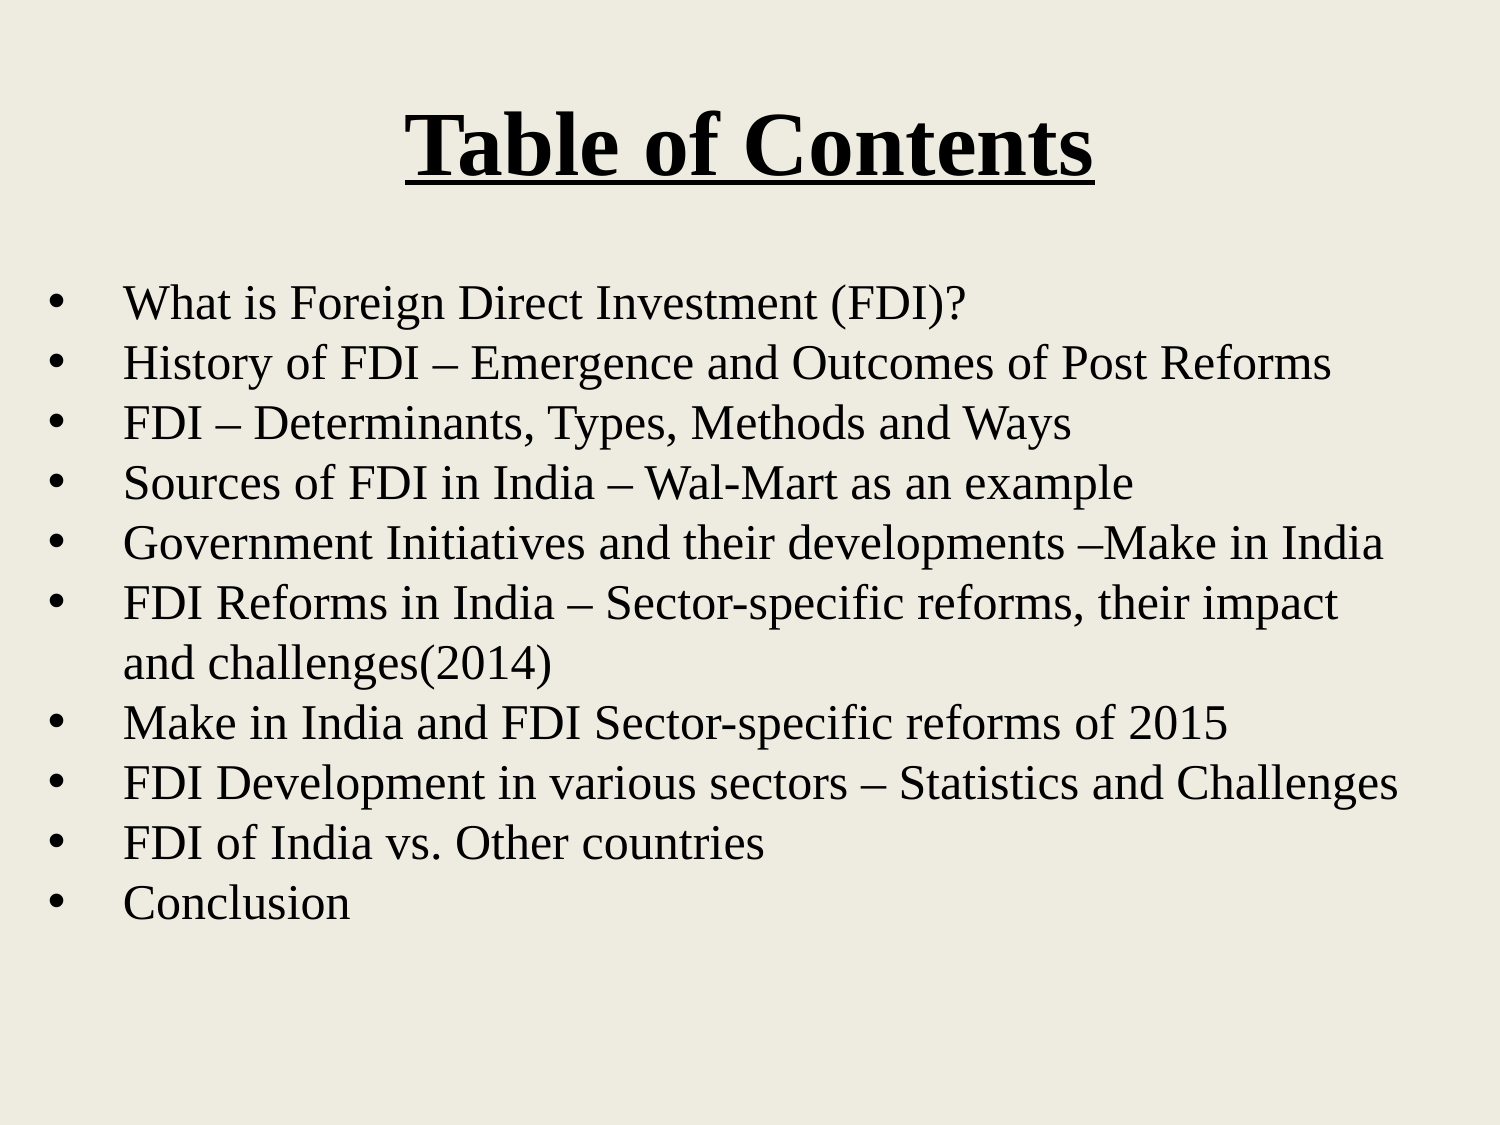

Table of Contents
What is Foreign Direct Investment (FDI)?
History of FDI – Emergence and Outcomes of Post Reforms
FDI – Determinants, Types, Methods and Ways
Sources of FDI in India – Wal-Mart as an example
Government Initiatives and their developments –Make in India
FDI Reforms in India – Sector-specific reforms, their impact and challenges(2014)
Make in India and FDI Sector-specific reforms of 2015
FDI Development in various sectors – Statistics and Challenges
FDI of India vs. Other countries
Conclusion